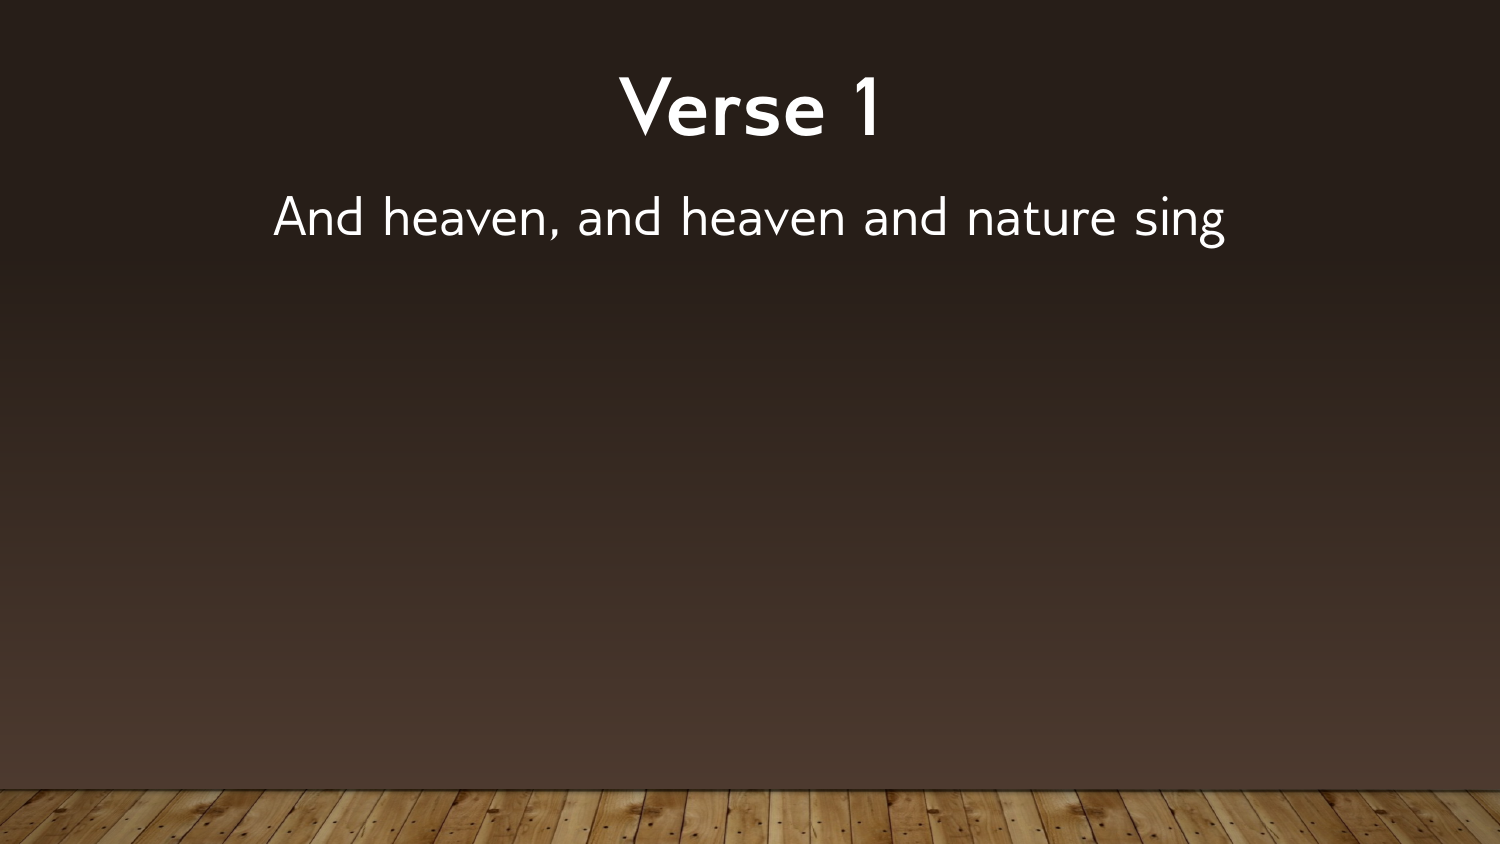

Verse 1
And heaven, and heaven and nature sing